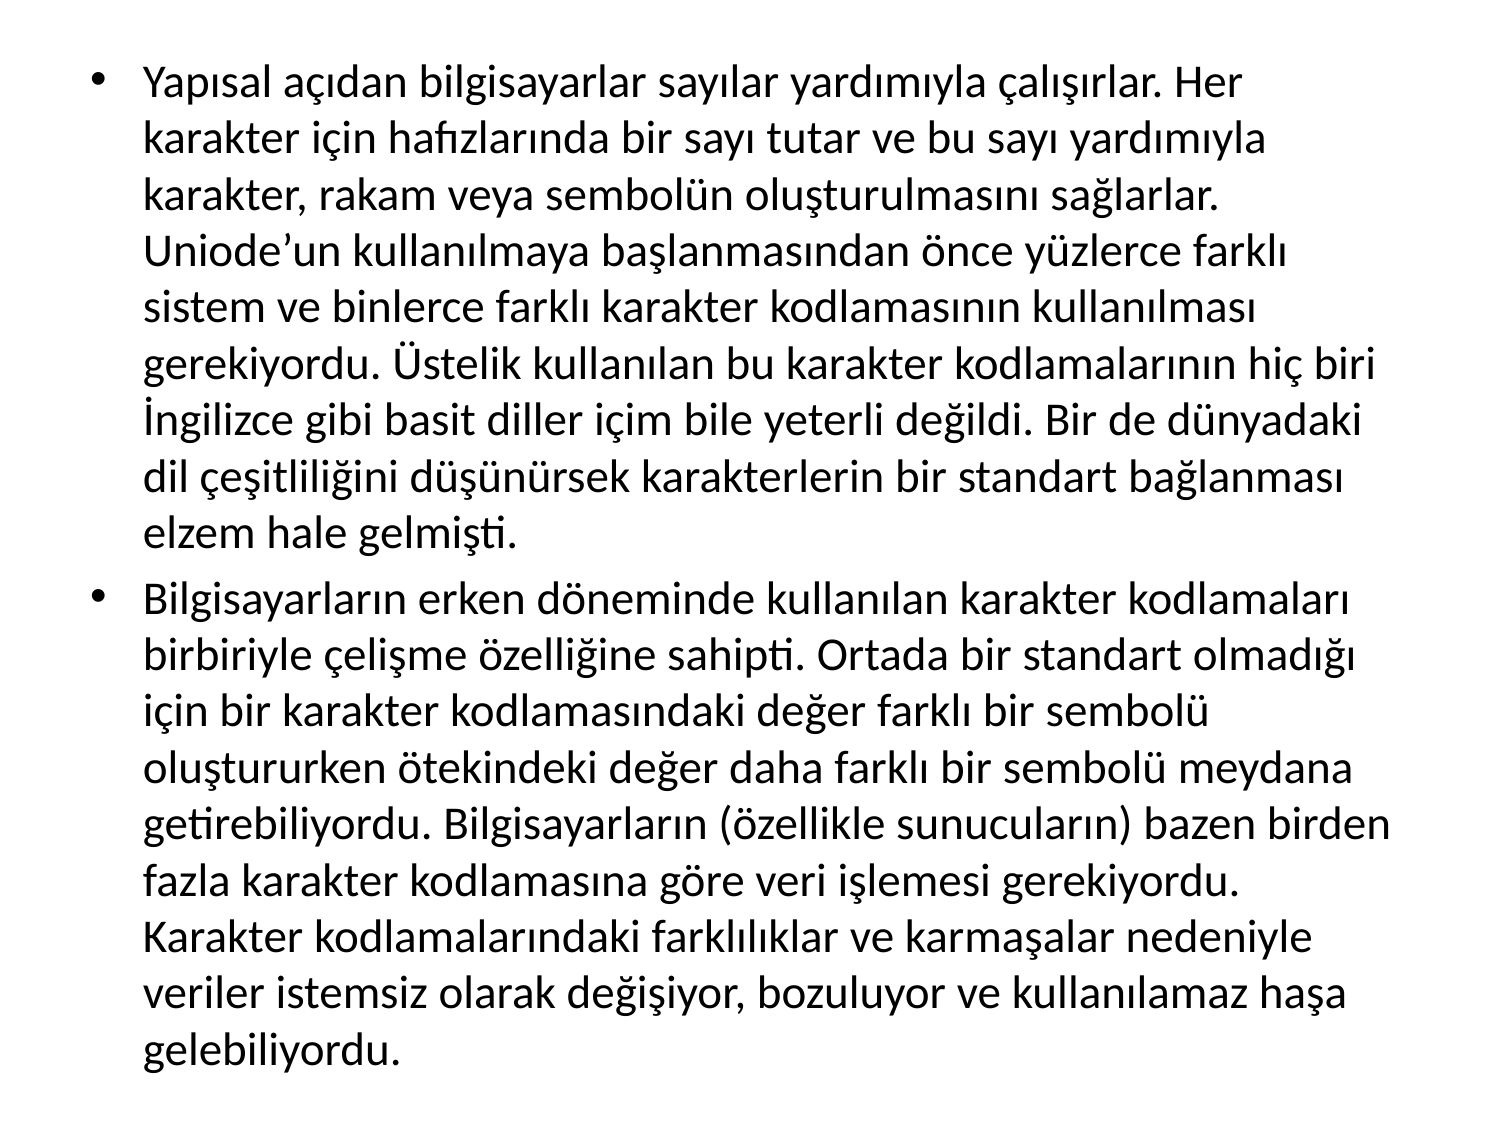

Yapısal açıdan bilgisayarlar sayılar yardımıyla çalışırlar. Her karakter için hafızlarında bir sayı tutar ve bu sayı yardımıyla karakter, rakam veya sembolün oluşturulmasını sağlarlar. Uniode’un kullanılmaya başlanmasından önce yüzlerce farklı sistem ve binlerce farklı karakter kodlamasının kullanılması gerekiyordu. Üstelik kullanılan bu karakter kodlamalarının hiç biri İngilizce gibi basit diller içim bile yeterli değildi. Bir de dünyadaki dil çeşitliliğini düşünürsek karakterlerin bir standart bağlanması elzem hale gelmişti.
Bilgisayarların erken döneminde kullanılan karakter kodlamaları birbiriyle çelişme özelliğine sahipti. Ortada bir standart olmadığı için bir karakter kodlamasındaki değer farklı bir sembolü oluştururken ötekindeki değer daha farklı bir sembolü meydana getirebiliyordu. Bilgisayarların (özellikle sunucuların) bazen birden fazla karakter kodlamasına göre veri işlemesi gerekiyordu. Karakter kodlamalarındaki farklılıklar ve karmaşalar nedeniyle veriler istemsiz olarak değişiyor, bozuluyor ve kullanılamaz haşa gelebiliyordu.